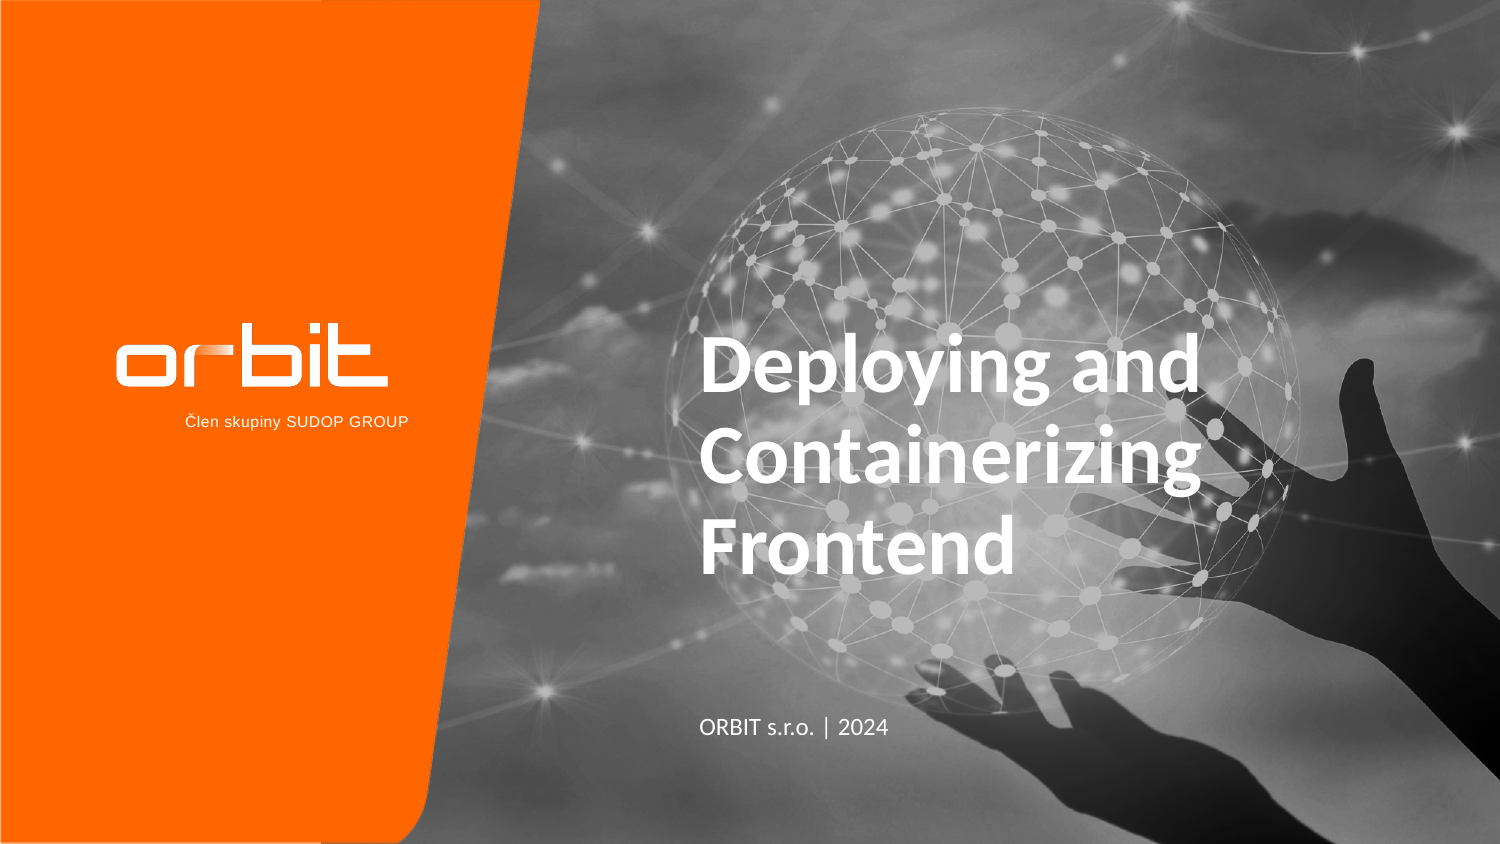

# Deploying and Containerizing Frontend
ORBIT s.r.o. | 2024